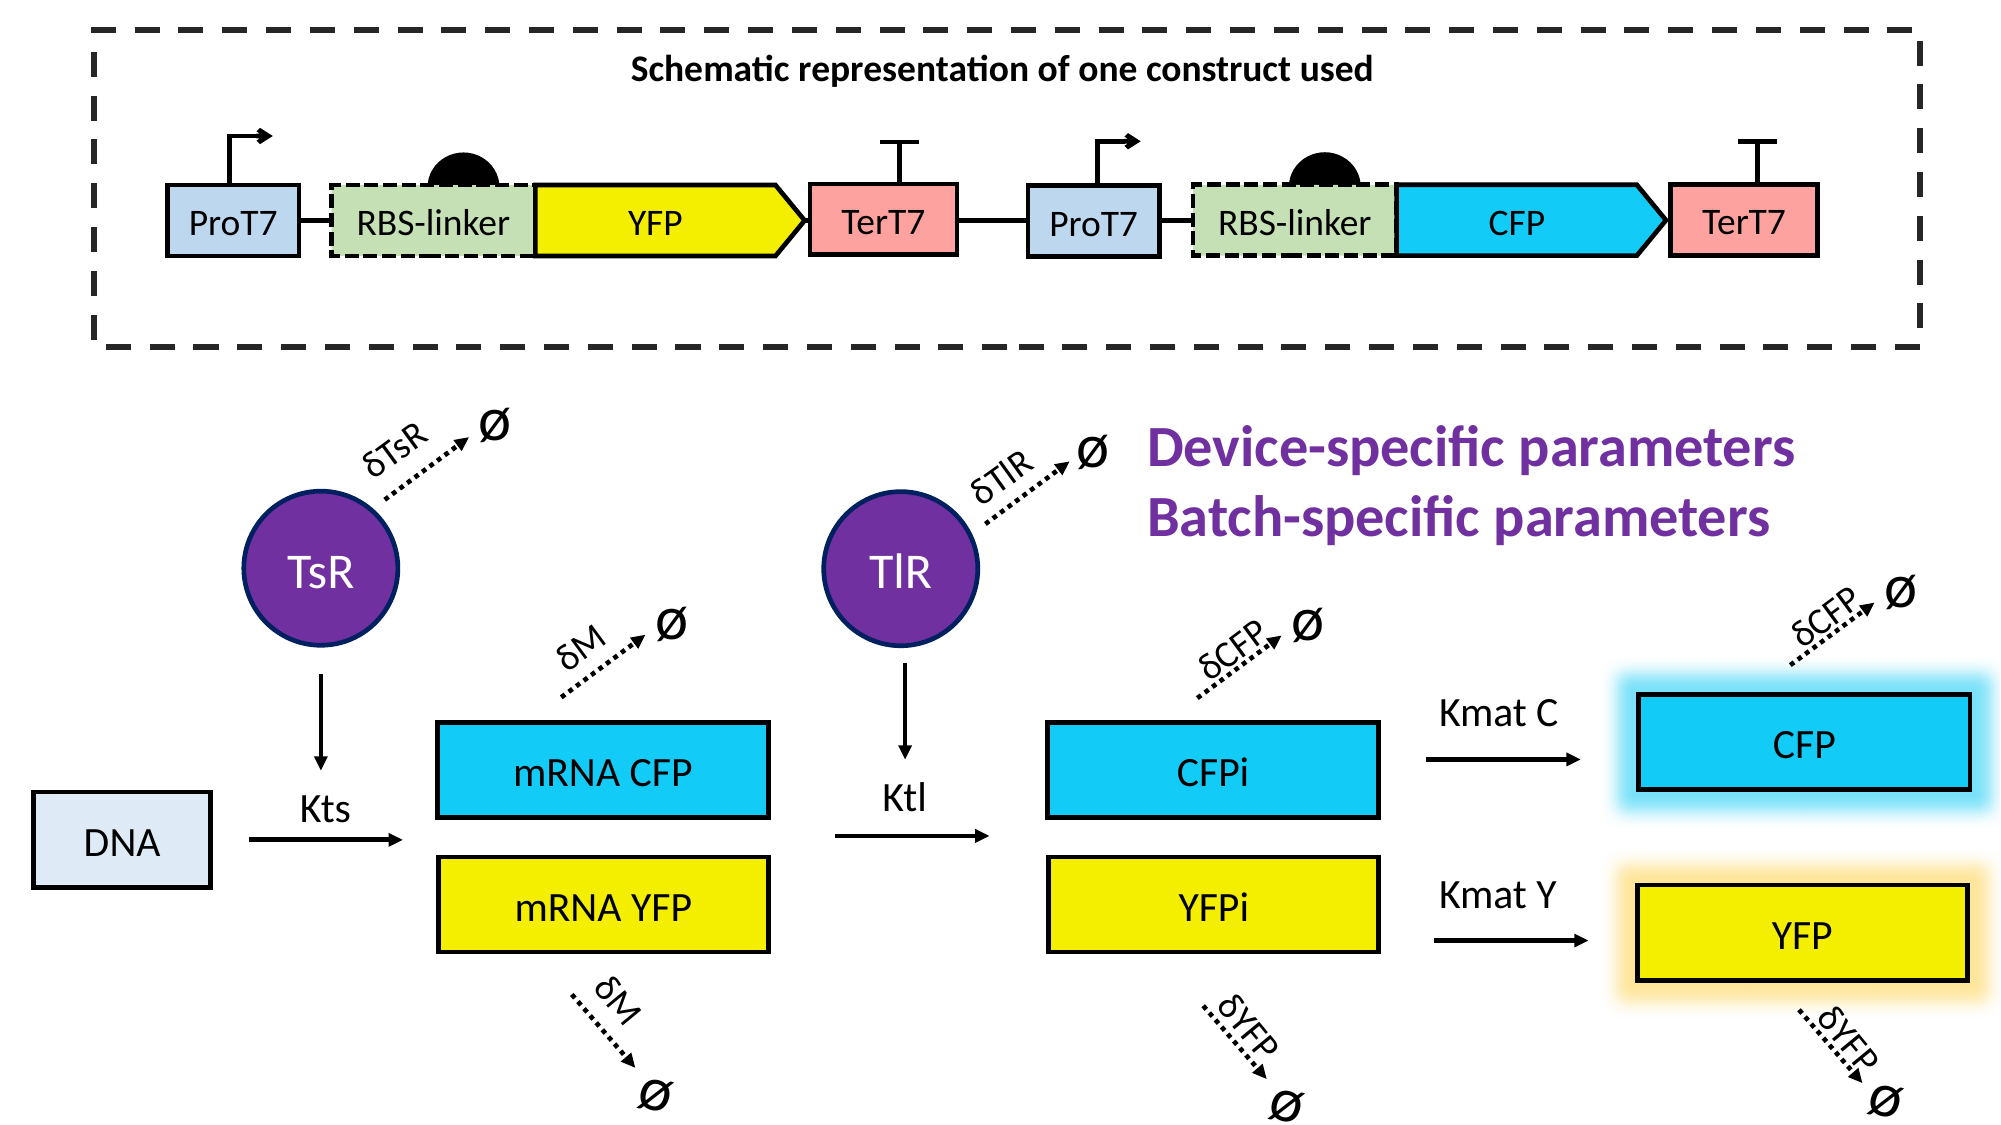

Schematic representation of one construct used

RBS-linker
CFP

TerT7
TerT7
ProT7
RBS-linker
YFP
ProT7
ø
ø
Device-specific parameters
Batch-specific parameters
δTsR
δTlR
TsR
TlR
ø
ø
ø
δCFP
δM
δCFP
Kmat C
CFP
mRNA CFP
CFPi
Ktl
Kts
DNA
mRNA YFP
YFPi
Kmat Y
YFP
δM
ø
δYFP
ø
ø
δYFP